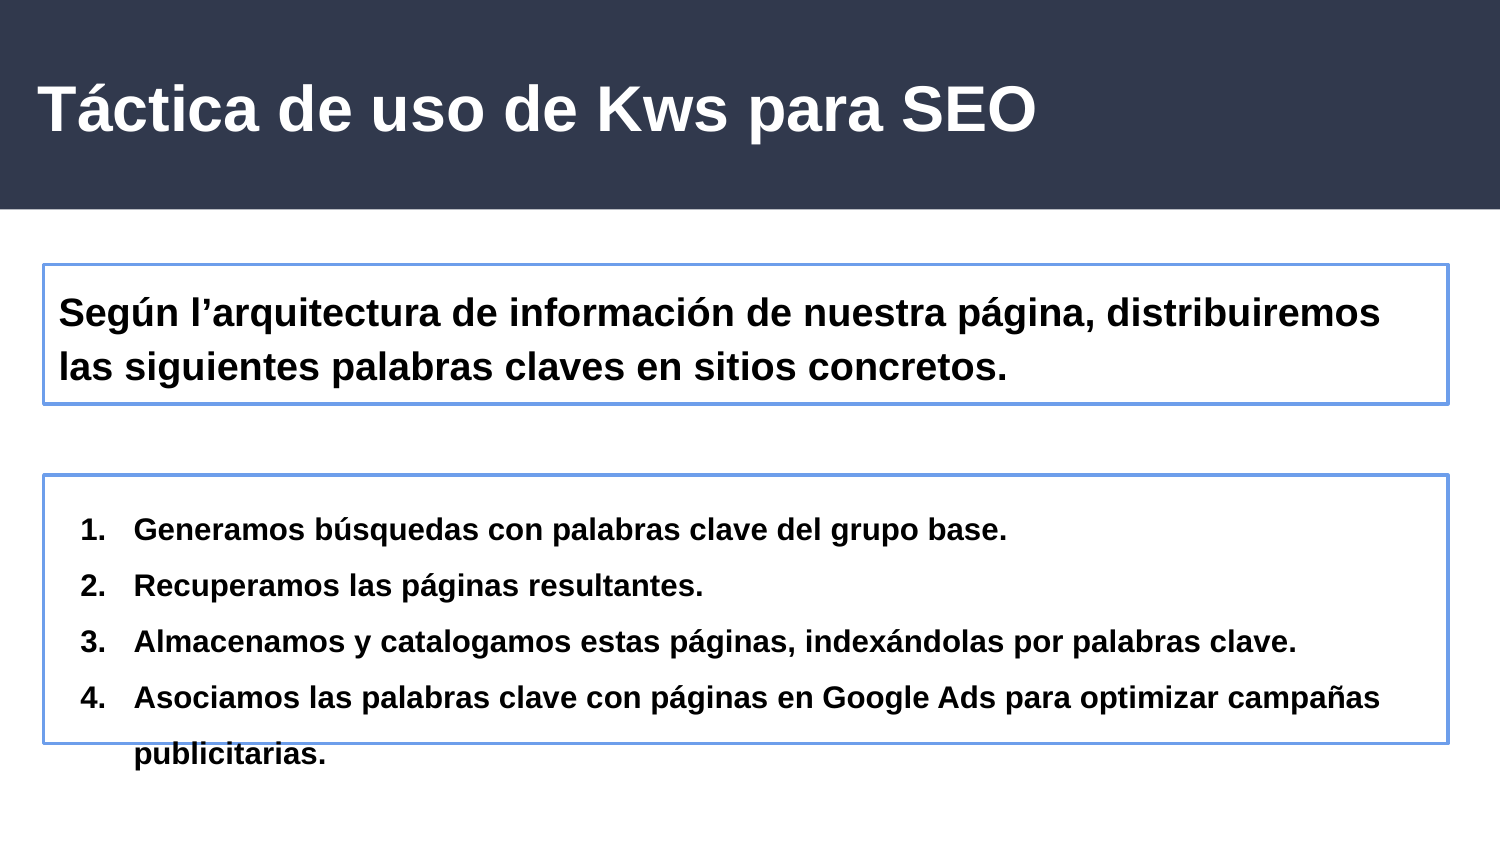

# Táctica de uso de Kws para SEO
Según l’arquitectura de información de nuestra página, distribuiremos las siguientes palabras claves en sitios concretos.

Generamos búsquedas con palabras clave del grupo base.
Recuperamos las páginas resultantes.
Almacenamos y catalogamos estas páginas, indexándolas por palabras clave.
Asociamos las palabras clave con páginas en Google Ads para optimizar campañas publicitarias.